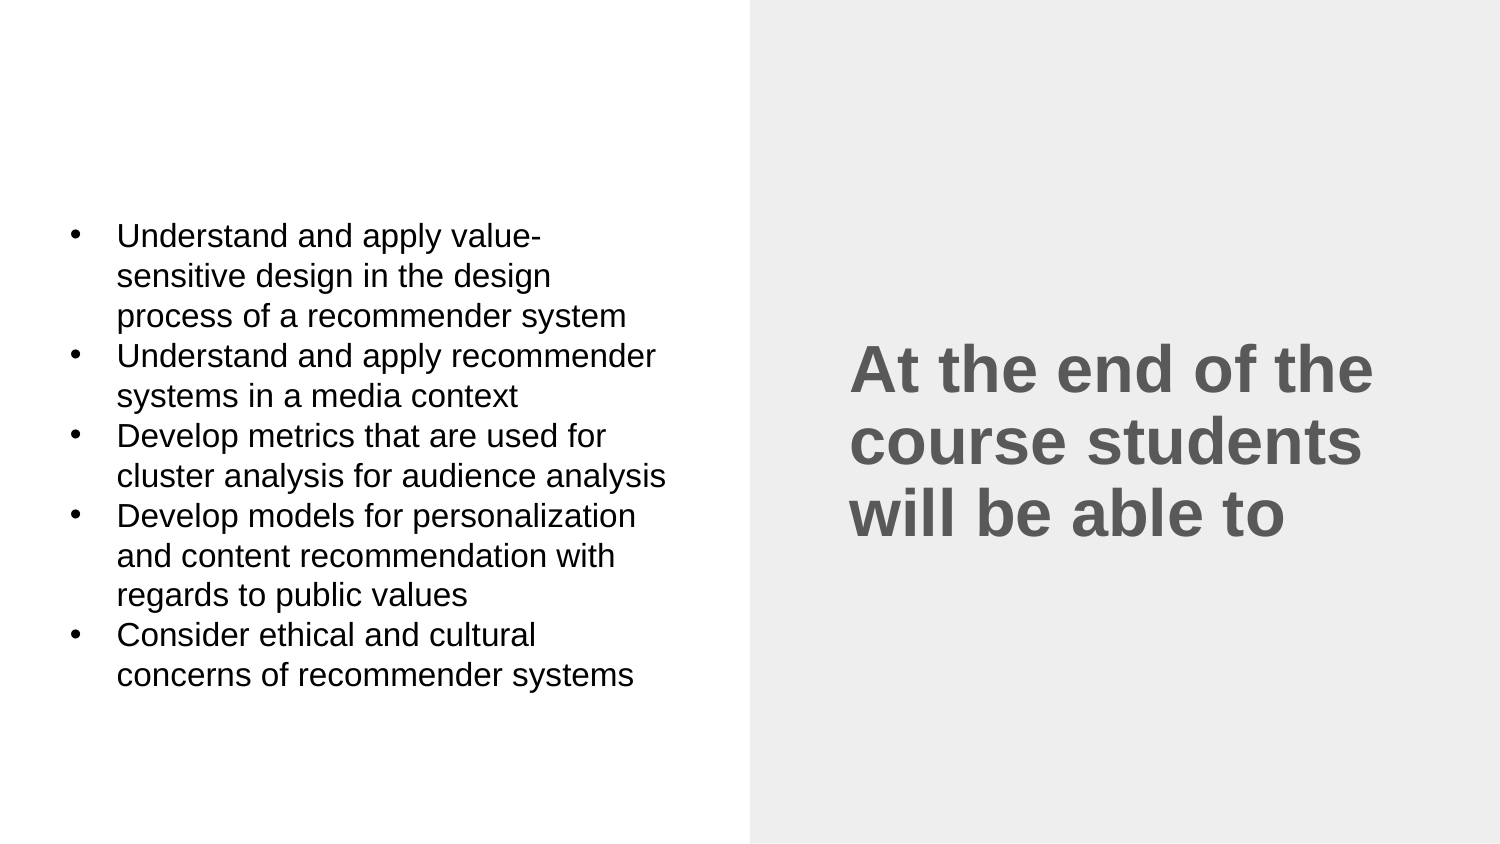

Understand and apply value-sensitive design in the design process of a recommender system
Understand and apply recommender systems in a media context
Develop metrics that are used for cluster analysis for audience analysis
Develop models for personalization and content recommendation with regards to public values
Consider ethical and cultural concerns of recommender systems
At the end of the course students will be able to